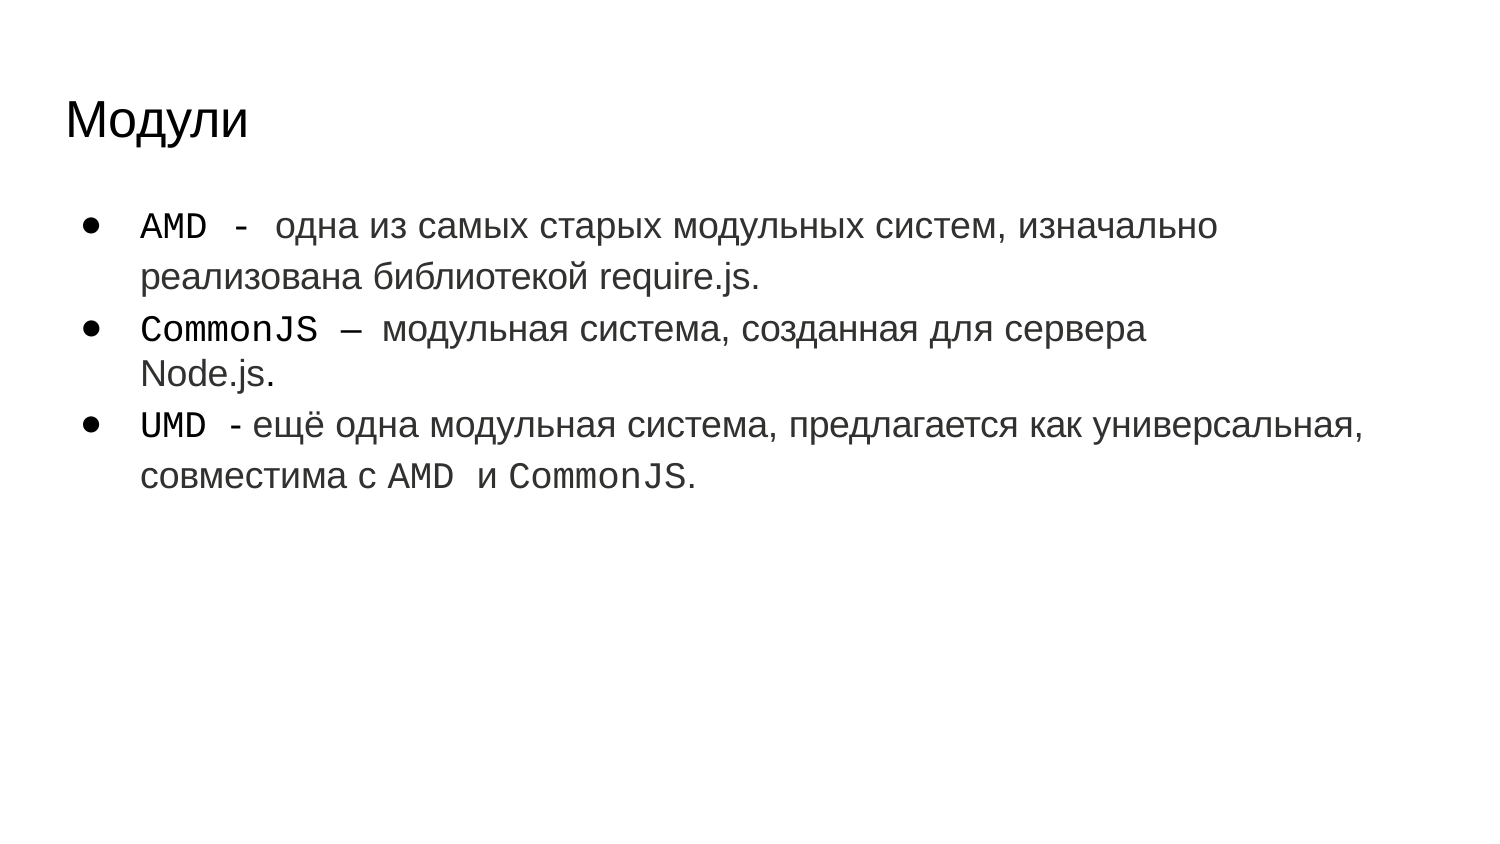

# Модули
AMD - одна из самых старых модульных систем, изначально реализована библиотекой require.js.
CommonJS – модульная система, созданная для сервера Node.js.
UMD - ещё одна модульная система, предлагается как универсальная, совместима с AMD и CommonJS.